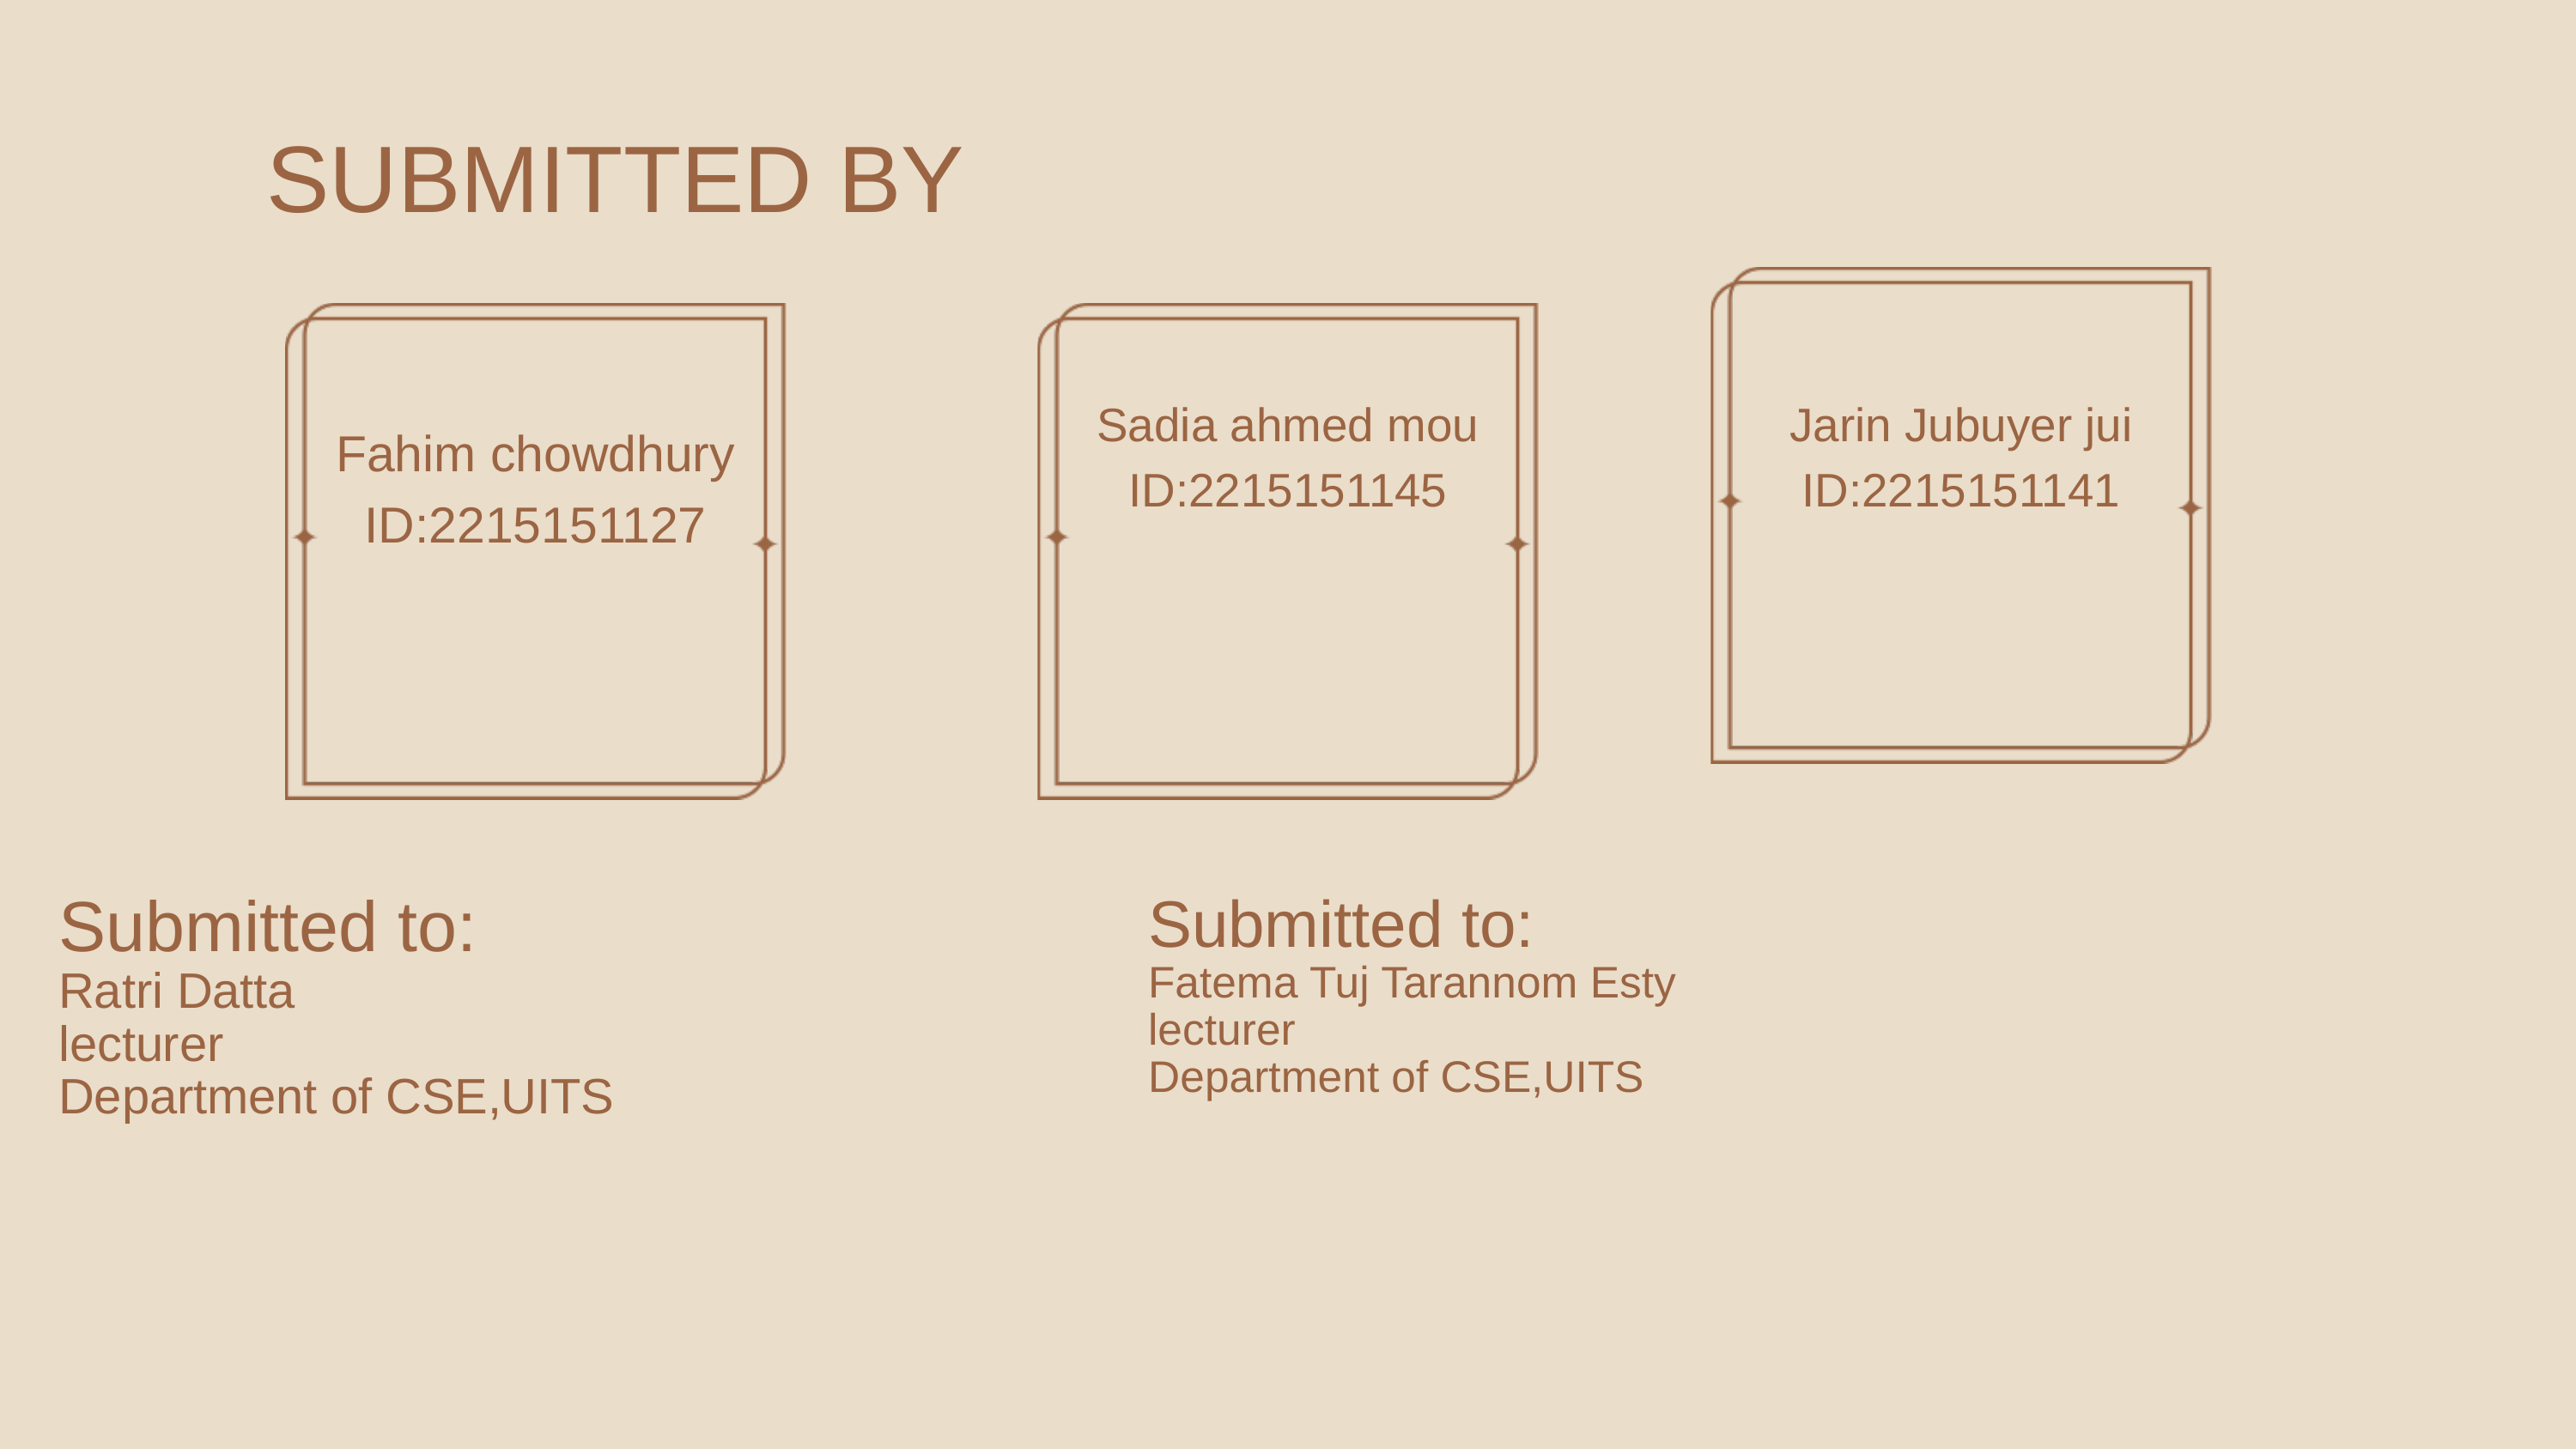

SUBMITTED BY

Sadia ahmed mou
ID:2215151145

Jarin Jubuyer jui
ID:2215151141

Fahim chowdhury
ID:2215151127
Submitted to:
Ratri Datta
lecturer
Department of CSE,UITS

Submitted to:
Fatema Tuj Tarannom Esty
lecturer
Department of CSE,UITS